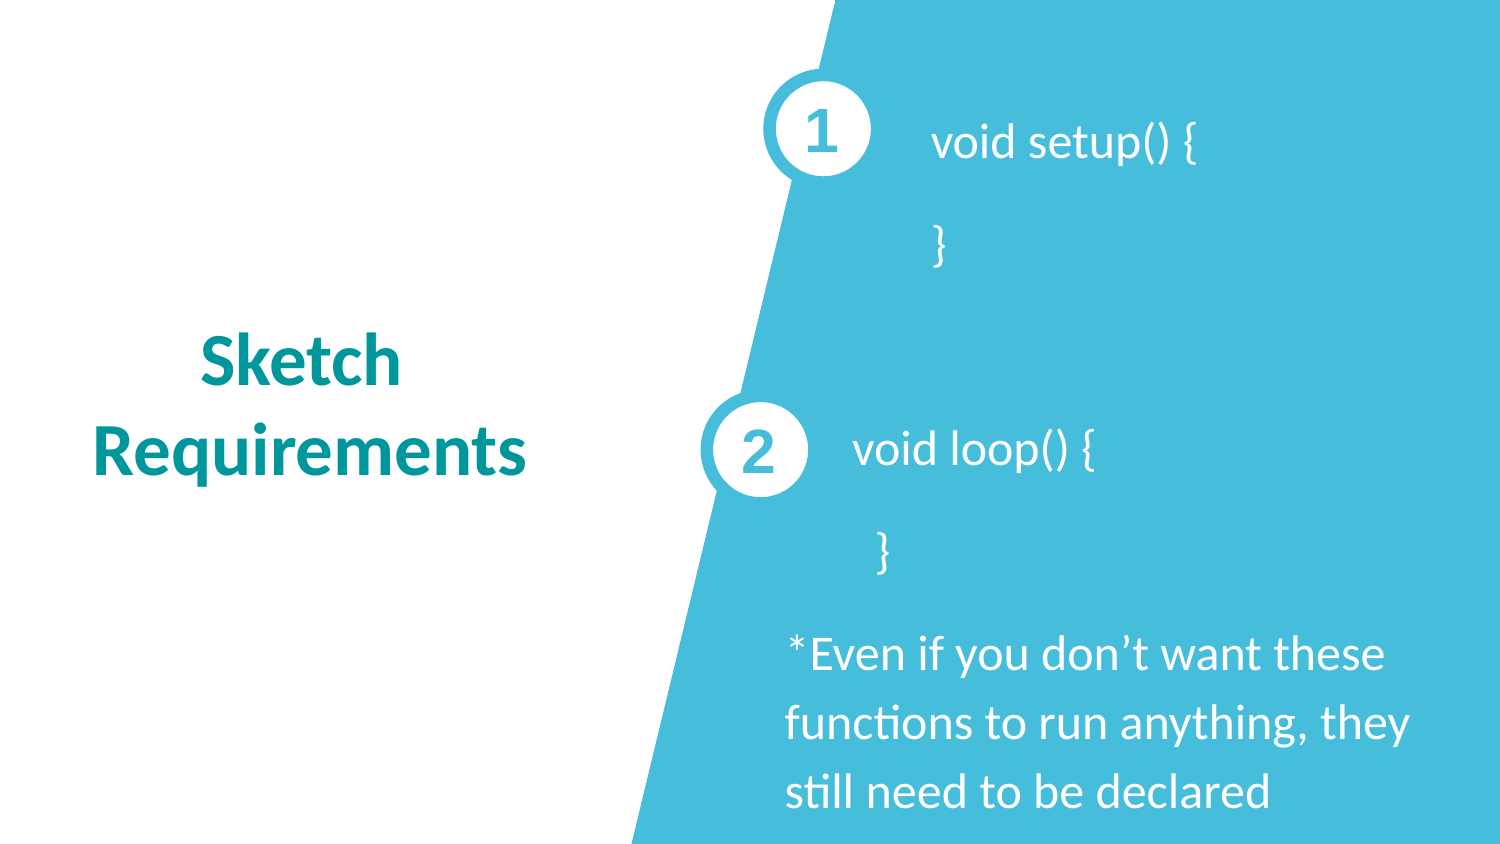

1
             void setup() {
             }

      void loop() {
        }
*Even if you don’t want these     functions to run anything, they still need to be declared
# Sketch
Requirements

2